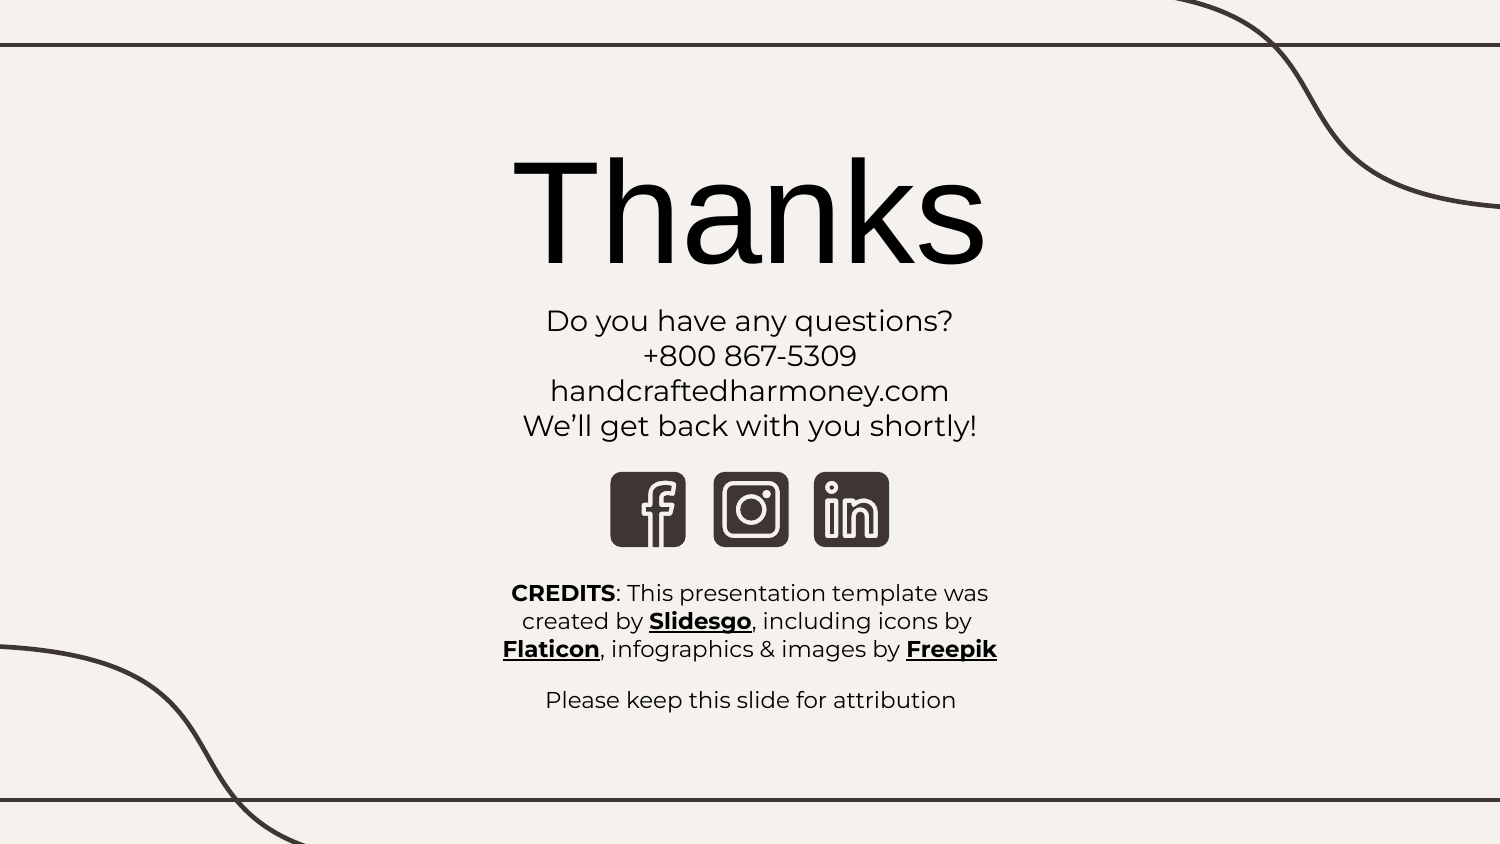

# Thanks
Do you have any questions?
+800 867-5309
handcraftedharmoney.com
We’ll get back with you shortly!

Please keep this slide for attribution